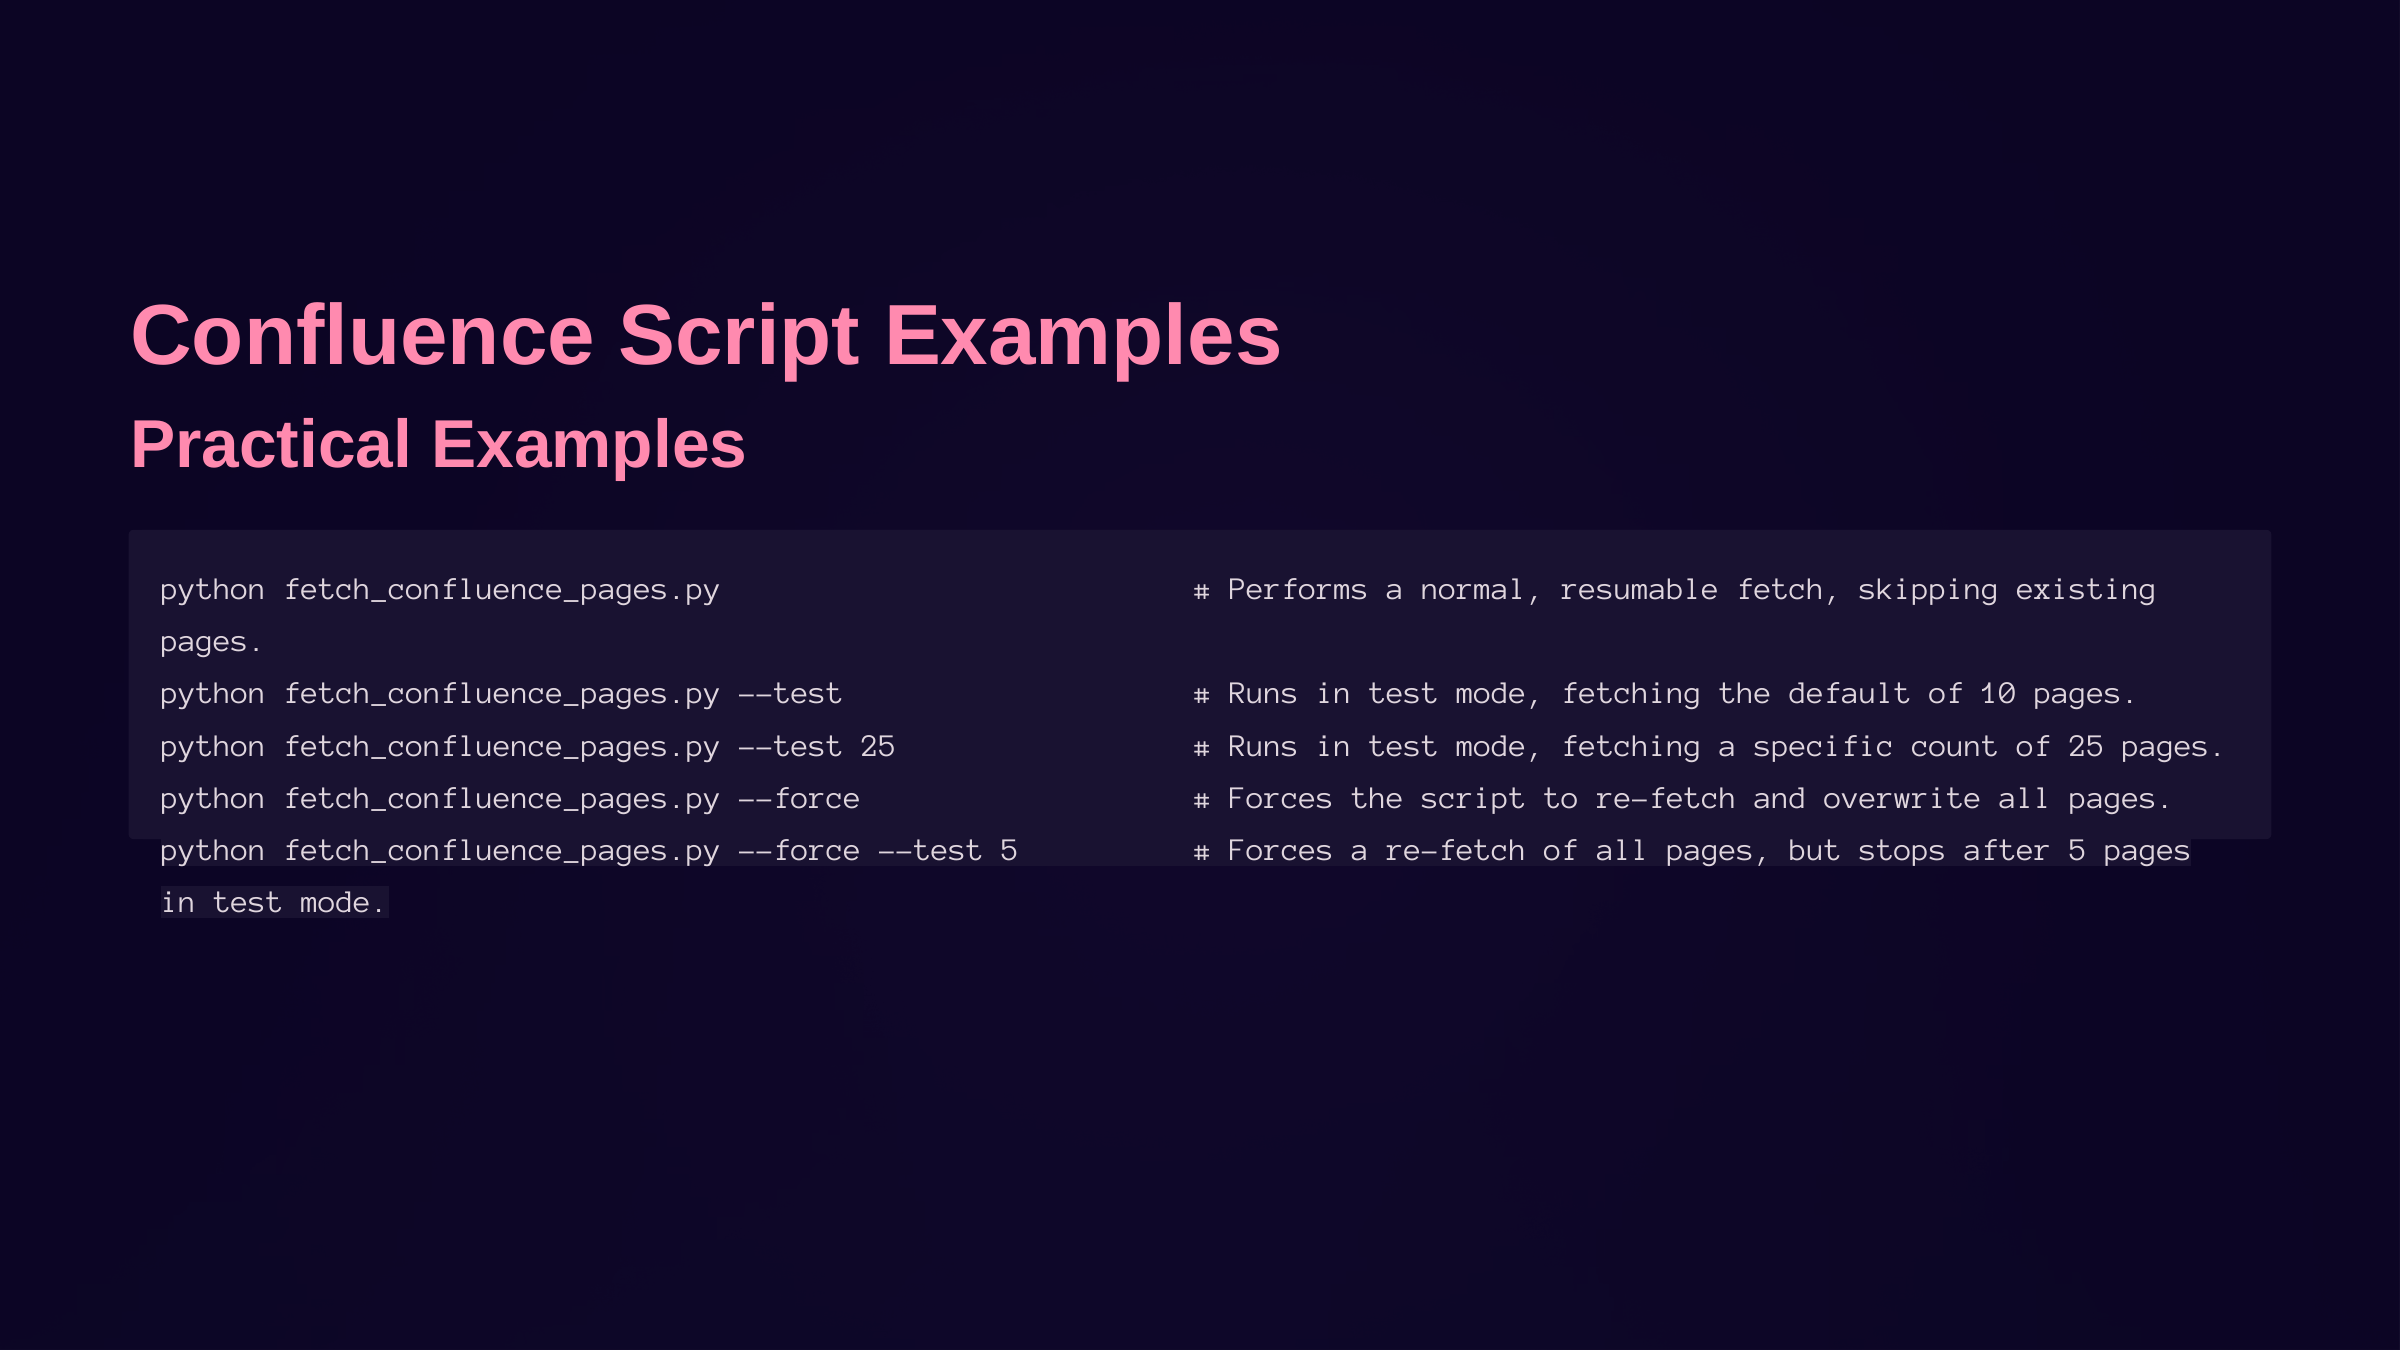

Confluence Script Examples
Practical Examples

python fetch_confluence_pages.py                           # Performs a normal, resumable fetch, skipping existing pages.
python fetch_confluence_pages.py --test                    # Runs in test mode, fetching the default of 10 pages.
python fetch_confluence_pages.py --test 25                 # Runs in test mode, fetching a specific count of 25 pages.
python fetch_confluence_pages.py --force                   # Forces the script to re-fetch and overwrite all pages.
python fetch_confluence_pages.py --force --test 5          # Forces a re-fetch of all pages, but stops after 5 pages in test mode.